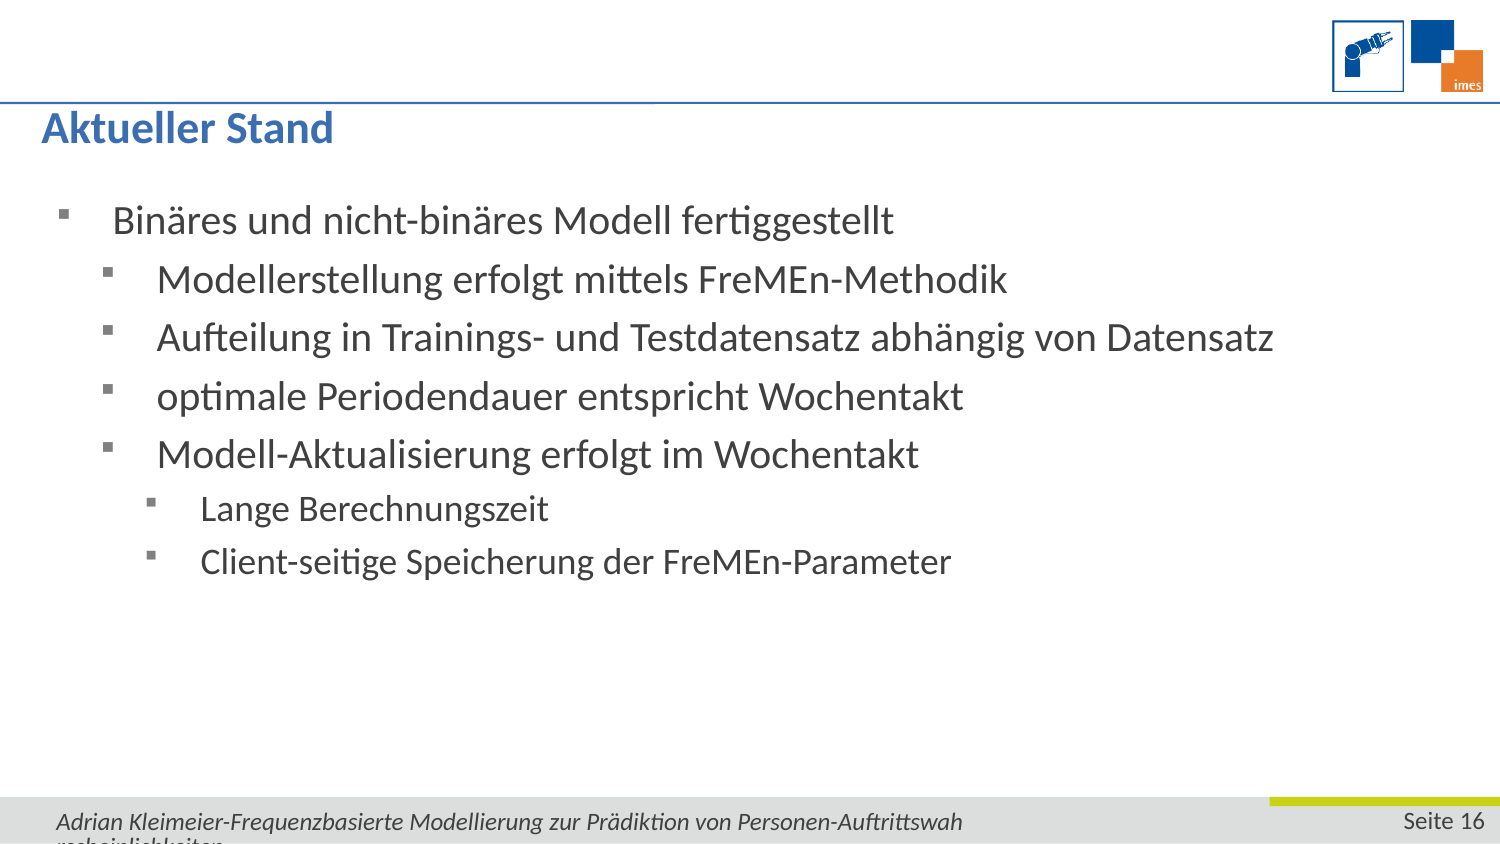

# Aktueller Stand
Binäres und nicht-binäres Modell fertiggestellt
Modellerstellung erfolgt mittels FreMEn-Methodik
Aufteilung in Trainings- und Testdatensatz abhängig von Datensatz
optimale Periodendauer entspricht Wochentakt
Modell-Aktualisierung erfolgt im Wochentakt
Lange Berechnungszeit
Client-seitige Speicherung der FreMEn-Parameter

Adrian Kleimeier-Frequenzbasierte Modellierung zur Prädiktion von Personen-Auftrittswahrscheinlichkeiten